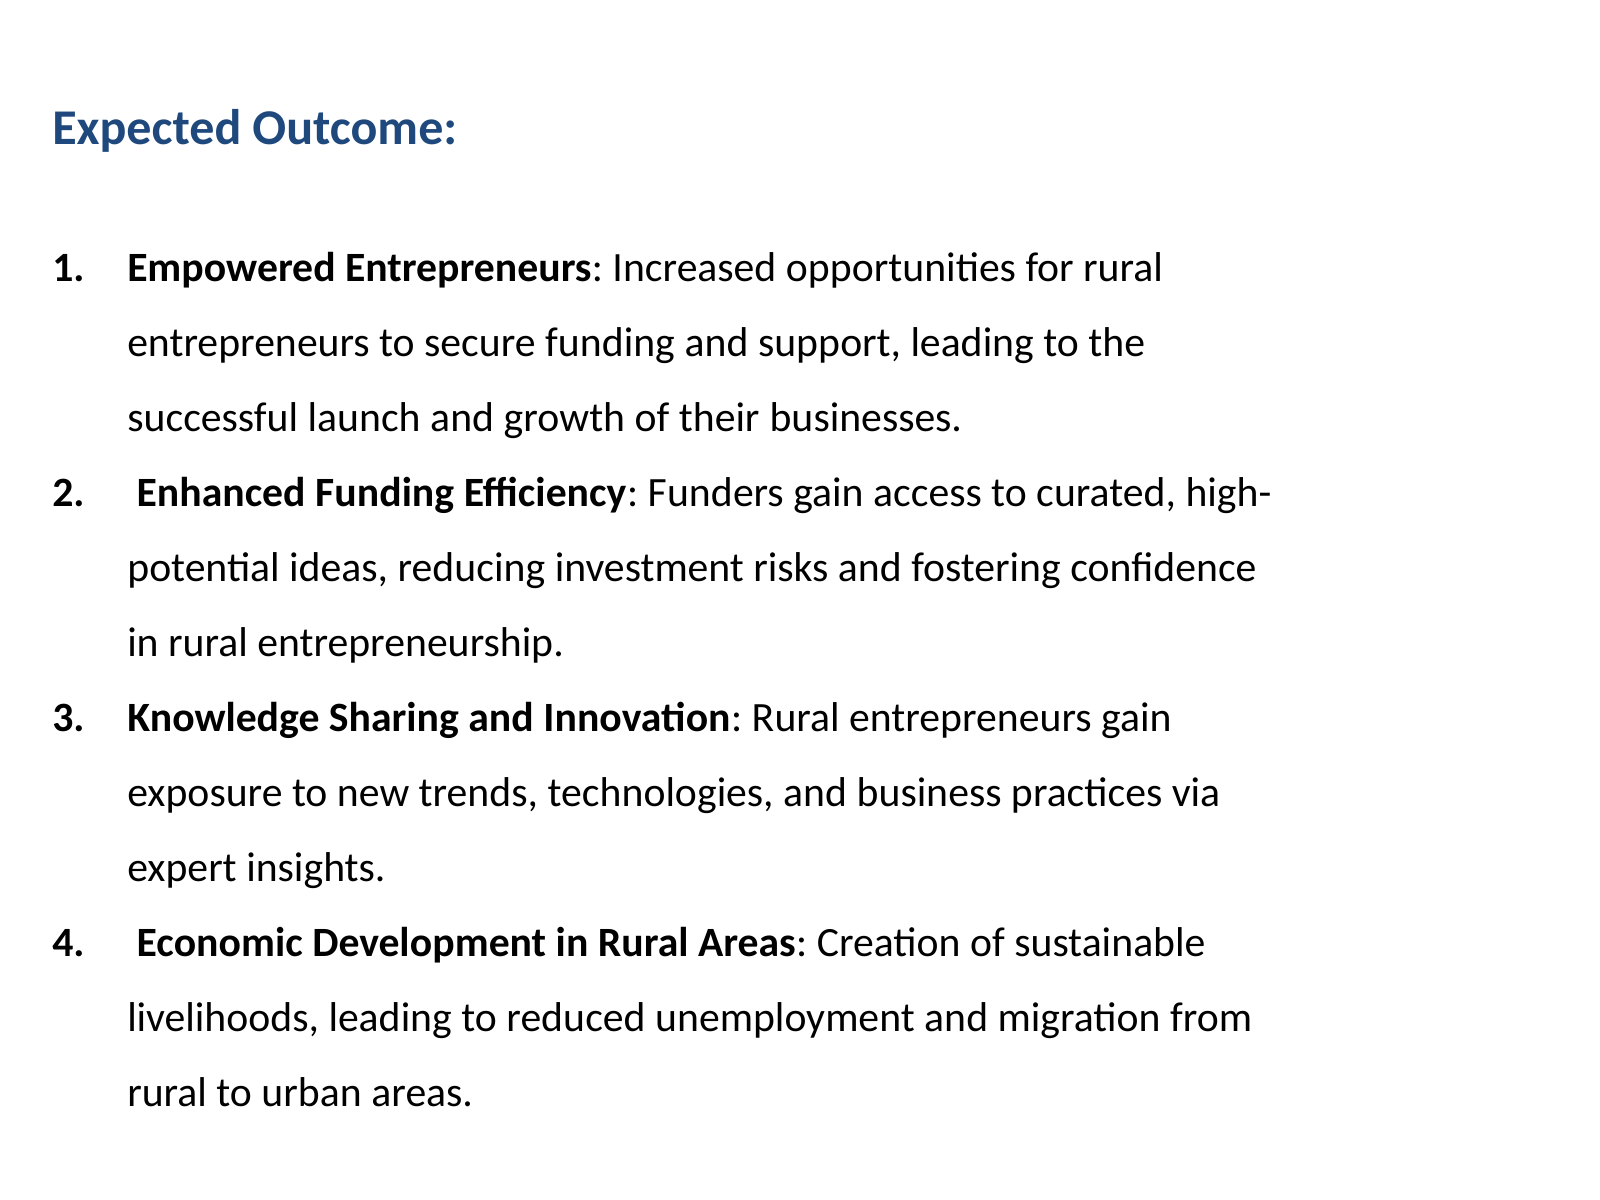

Expected Outcome:

Empowered Entrepreneurs: Increased opportunities for rural entrepreneurs to secure funding and support, leading to the successful launch and growth of their businesses.
 Enhanced Funding Efficiency: Funders gain access to curated, high-potential ideas, reducing investment risks and fostering confidence in rural entrepreneurship.
Knowledge Sharing and Innovation: Rural entrepreneurs gain exposure to new trends, technologies, and business practices via expert insights.
 Economic Development in Rural Areas: Creation of sustainable livelihoods, leading to reduced unemployment and migration from rural to urban areas.